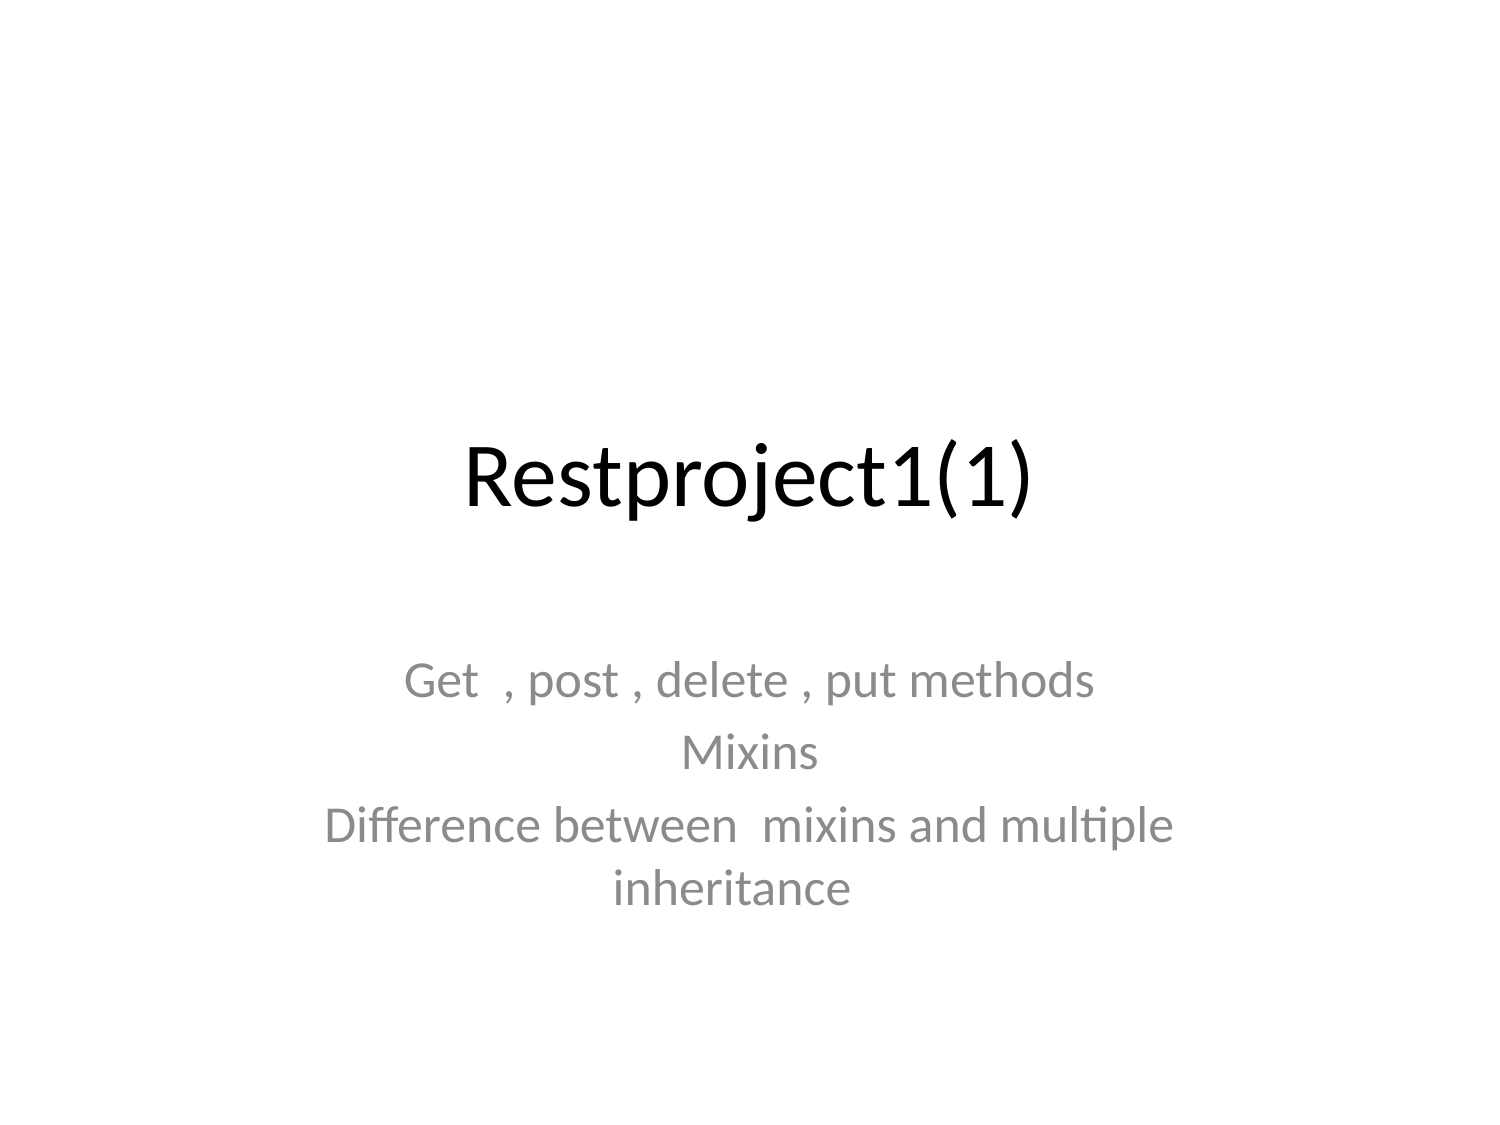

# Restproject1(1)
Get  , post , delete , put methods
Mixins
Difference between  mixins and multiple inheritance